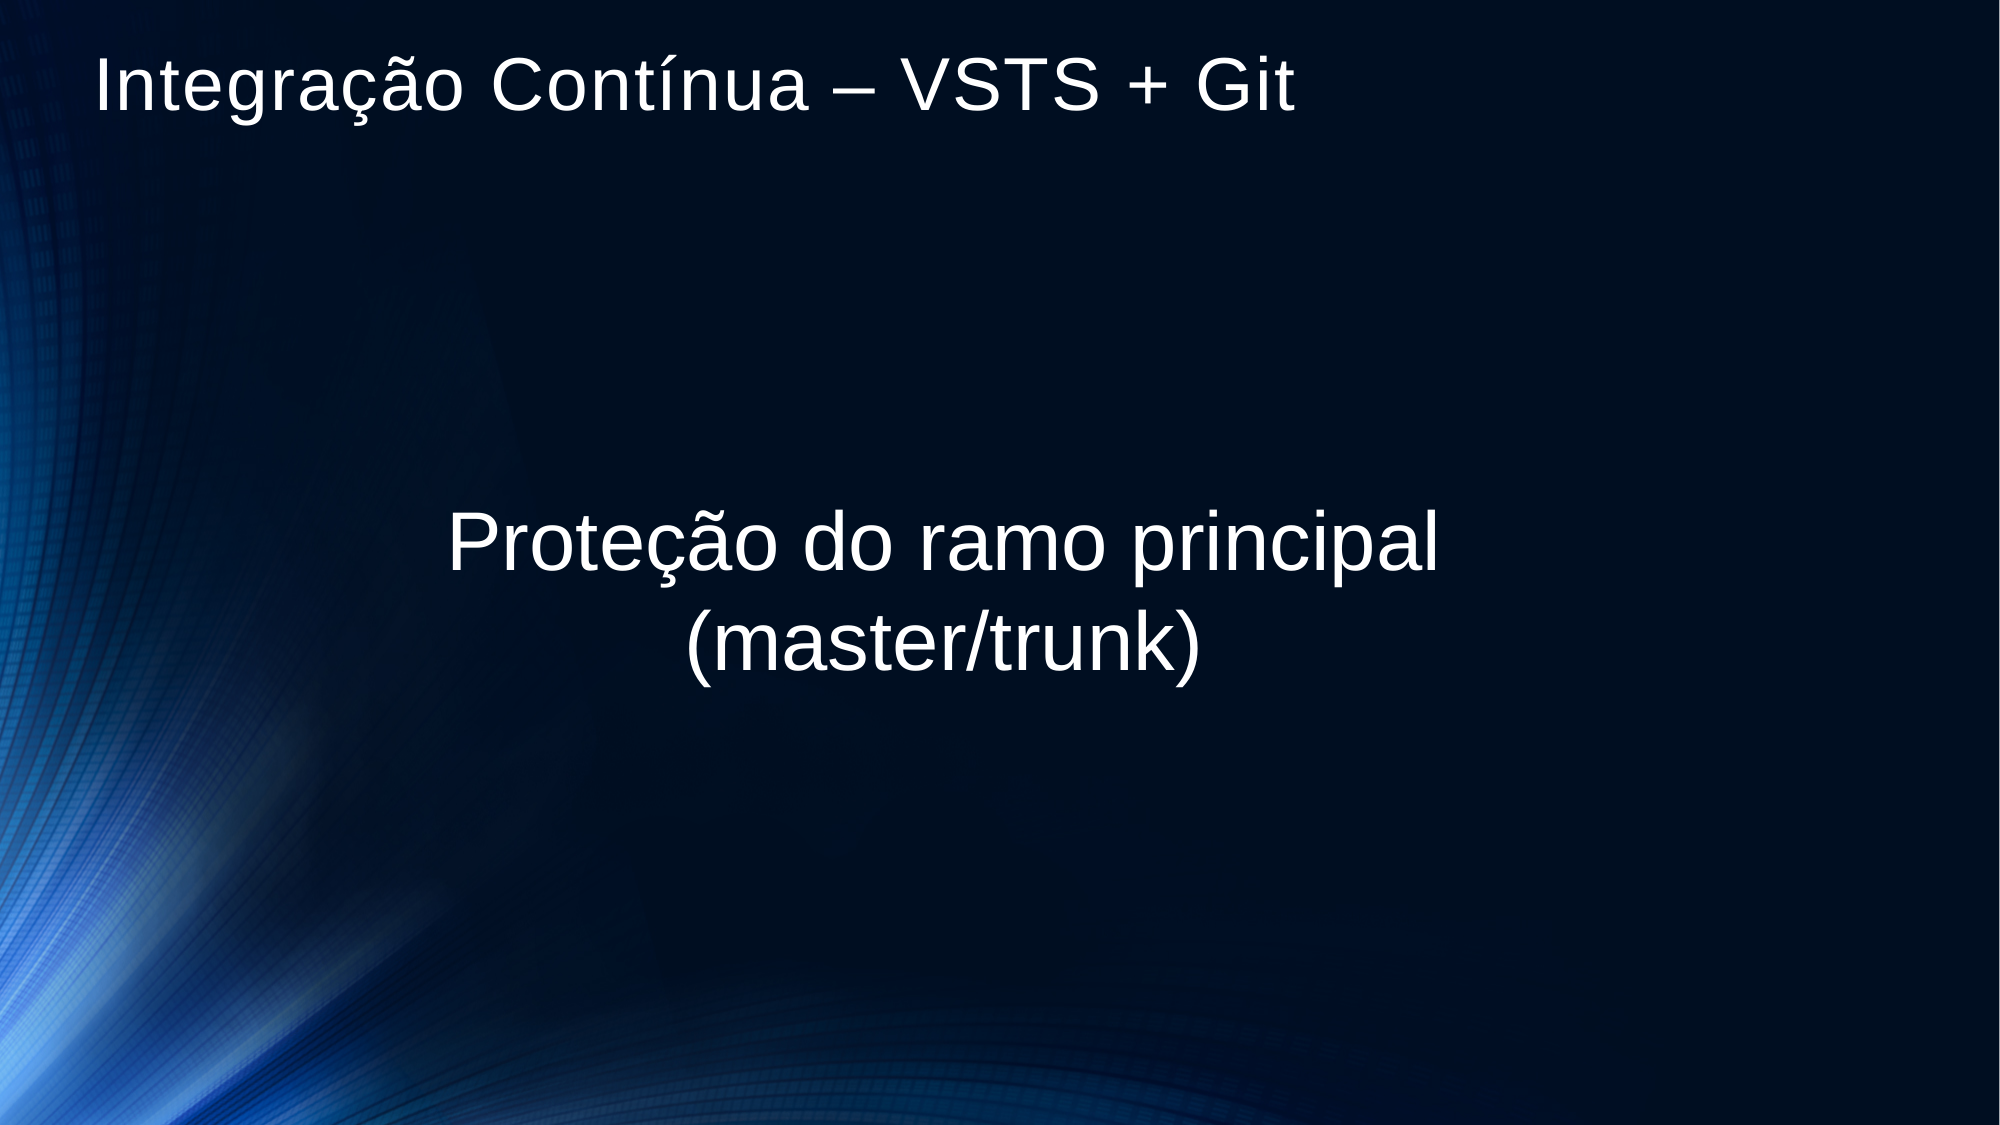

# Integração Contínua – VSTS + Git
Proteção do ramo principal
(master/trunk)